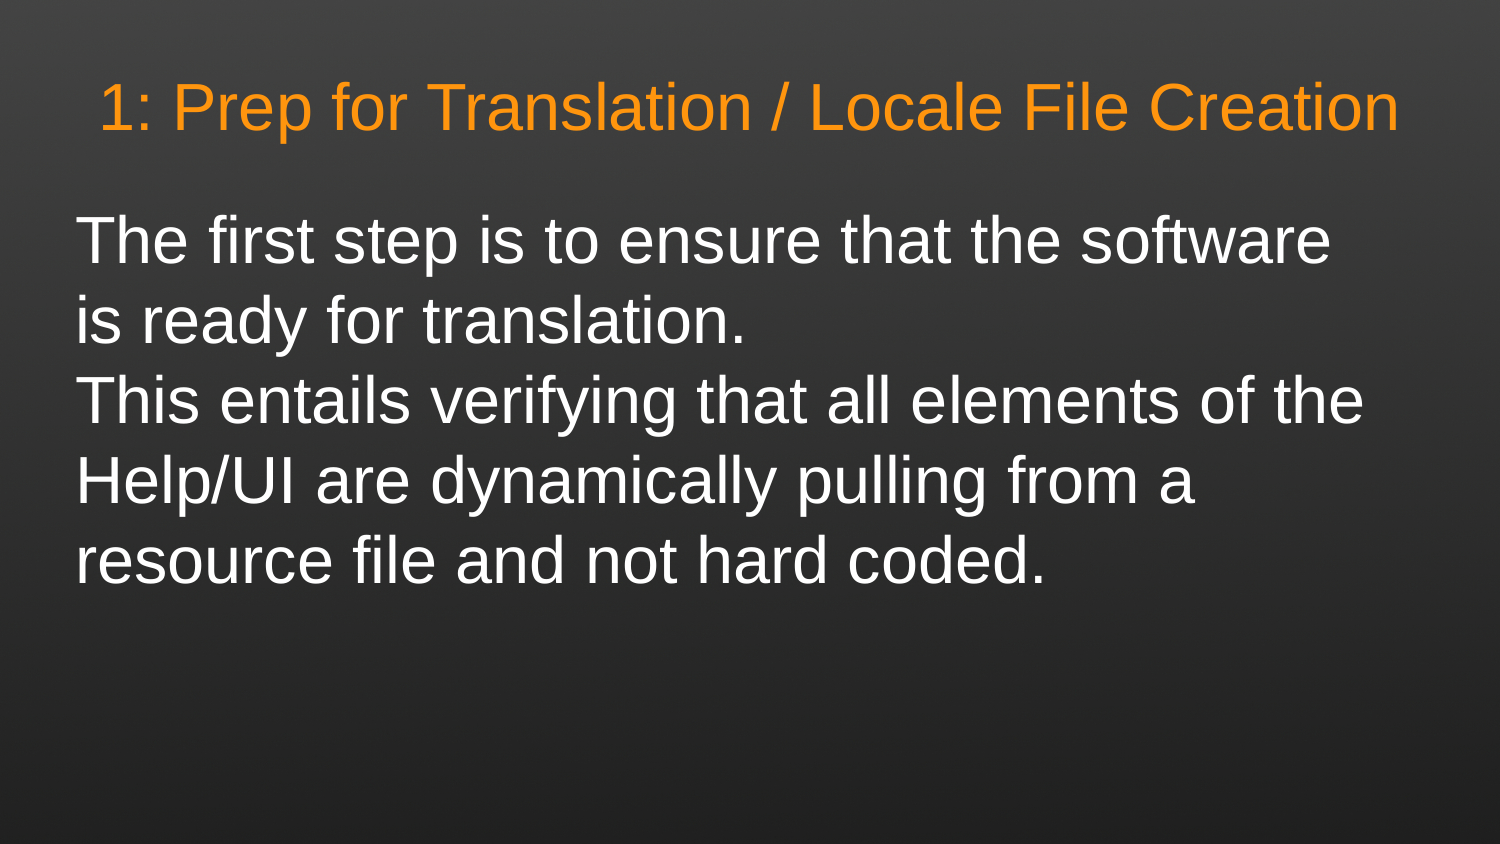

1: Prep for Translation / Locale File Creation
The first step is to ensure that the software is ready for translation.
This entails verifying that all elements of the Help/UI are dynamically pulling from a resource file and not hard coded.